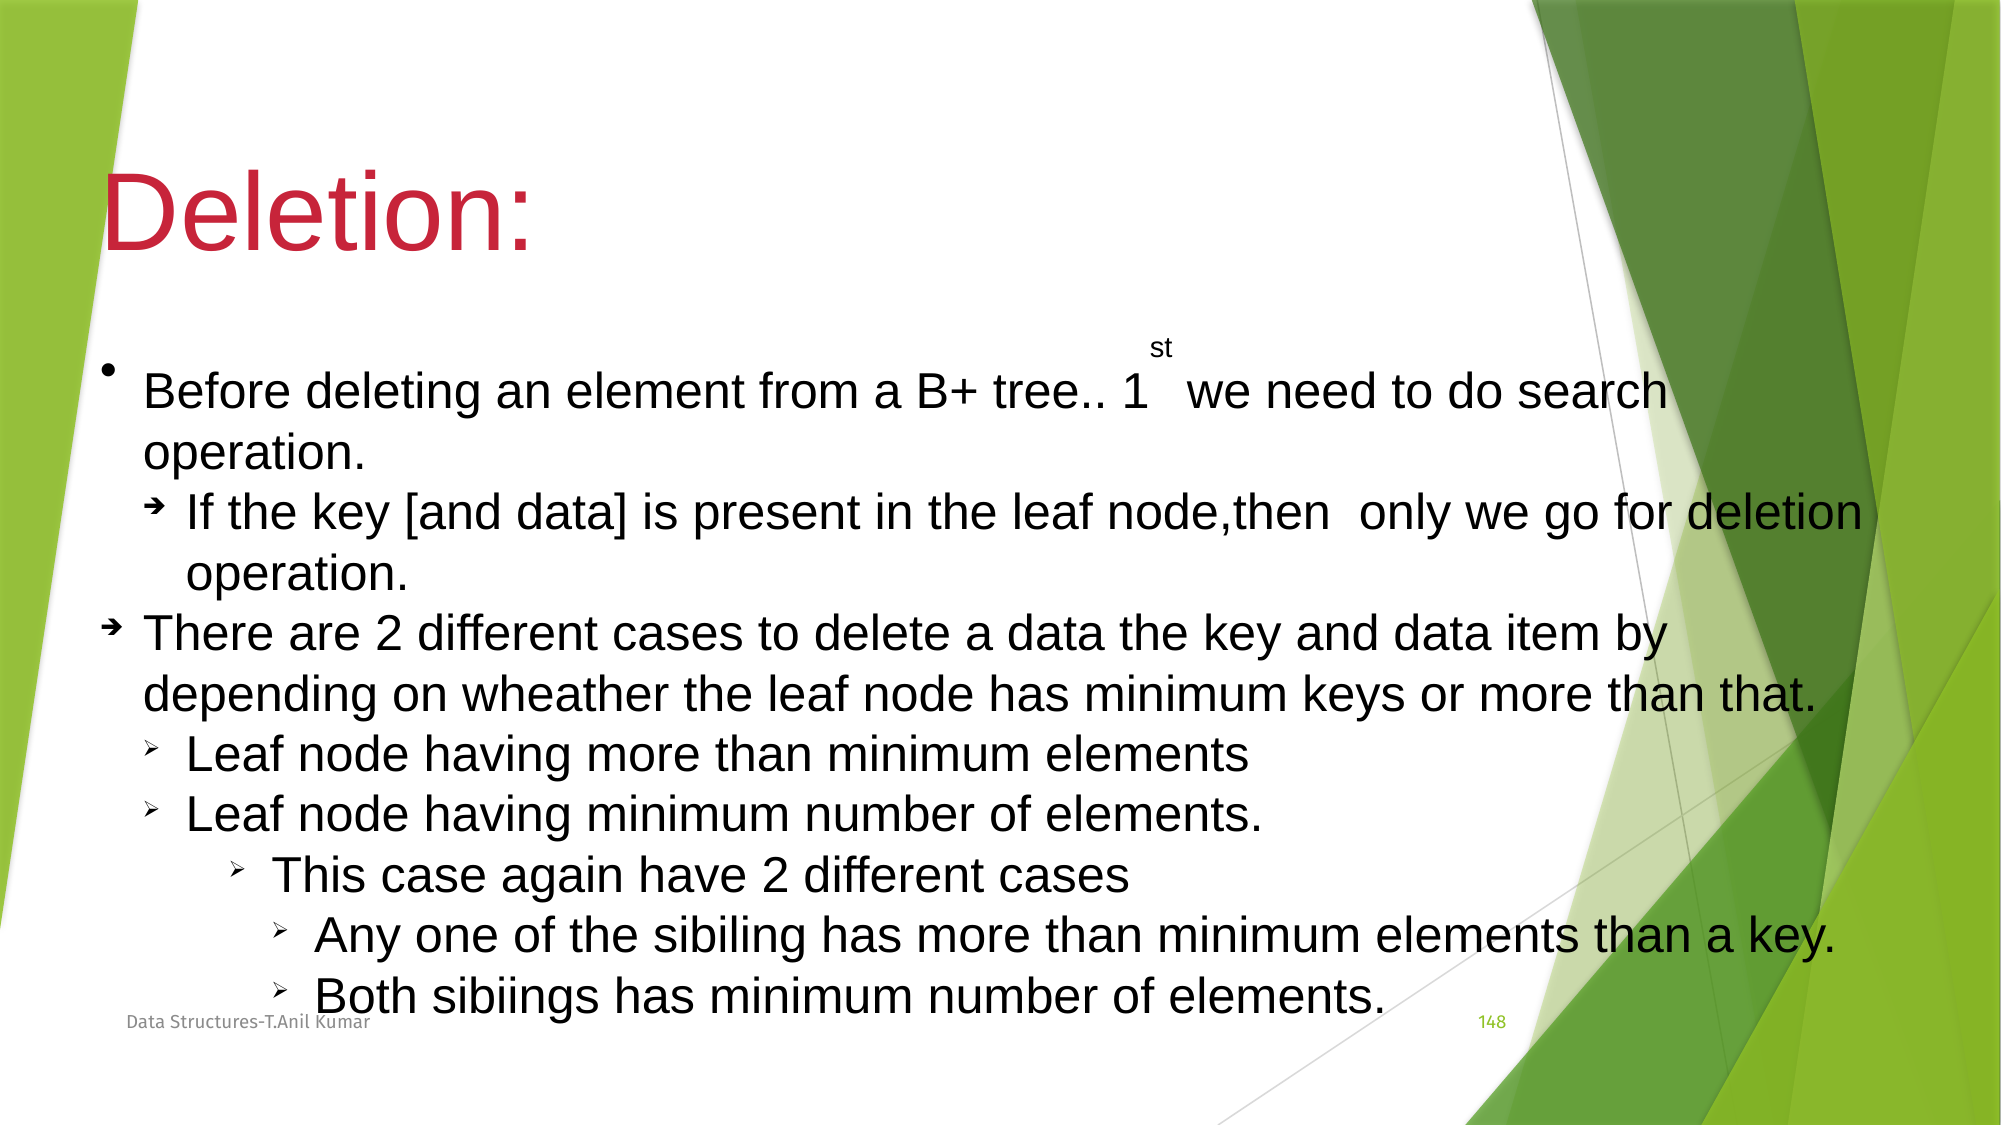

Deletion:
Before deleting an element from a B+ tree.. 1st we need to do search operation.
If the key [and data] is present in the leaf node,then  only we go for deletion operation.
There are 2 different cases to delete a data the key and data item by depending on wheather the leaf node has minimum keys or more than that.
Leaf node having more than minimum elements
Leaf node having minimum number of elements.
This case again have 2 different cases
Any one of the sibiling has more than minimum elements than a key.
Both sibiings has minimum number of elements.
Data Structures-T.Anil Kumar
148